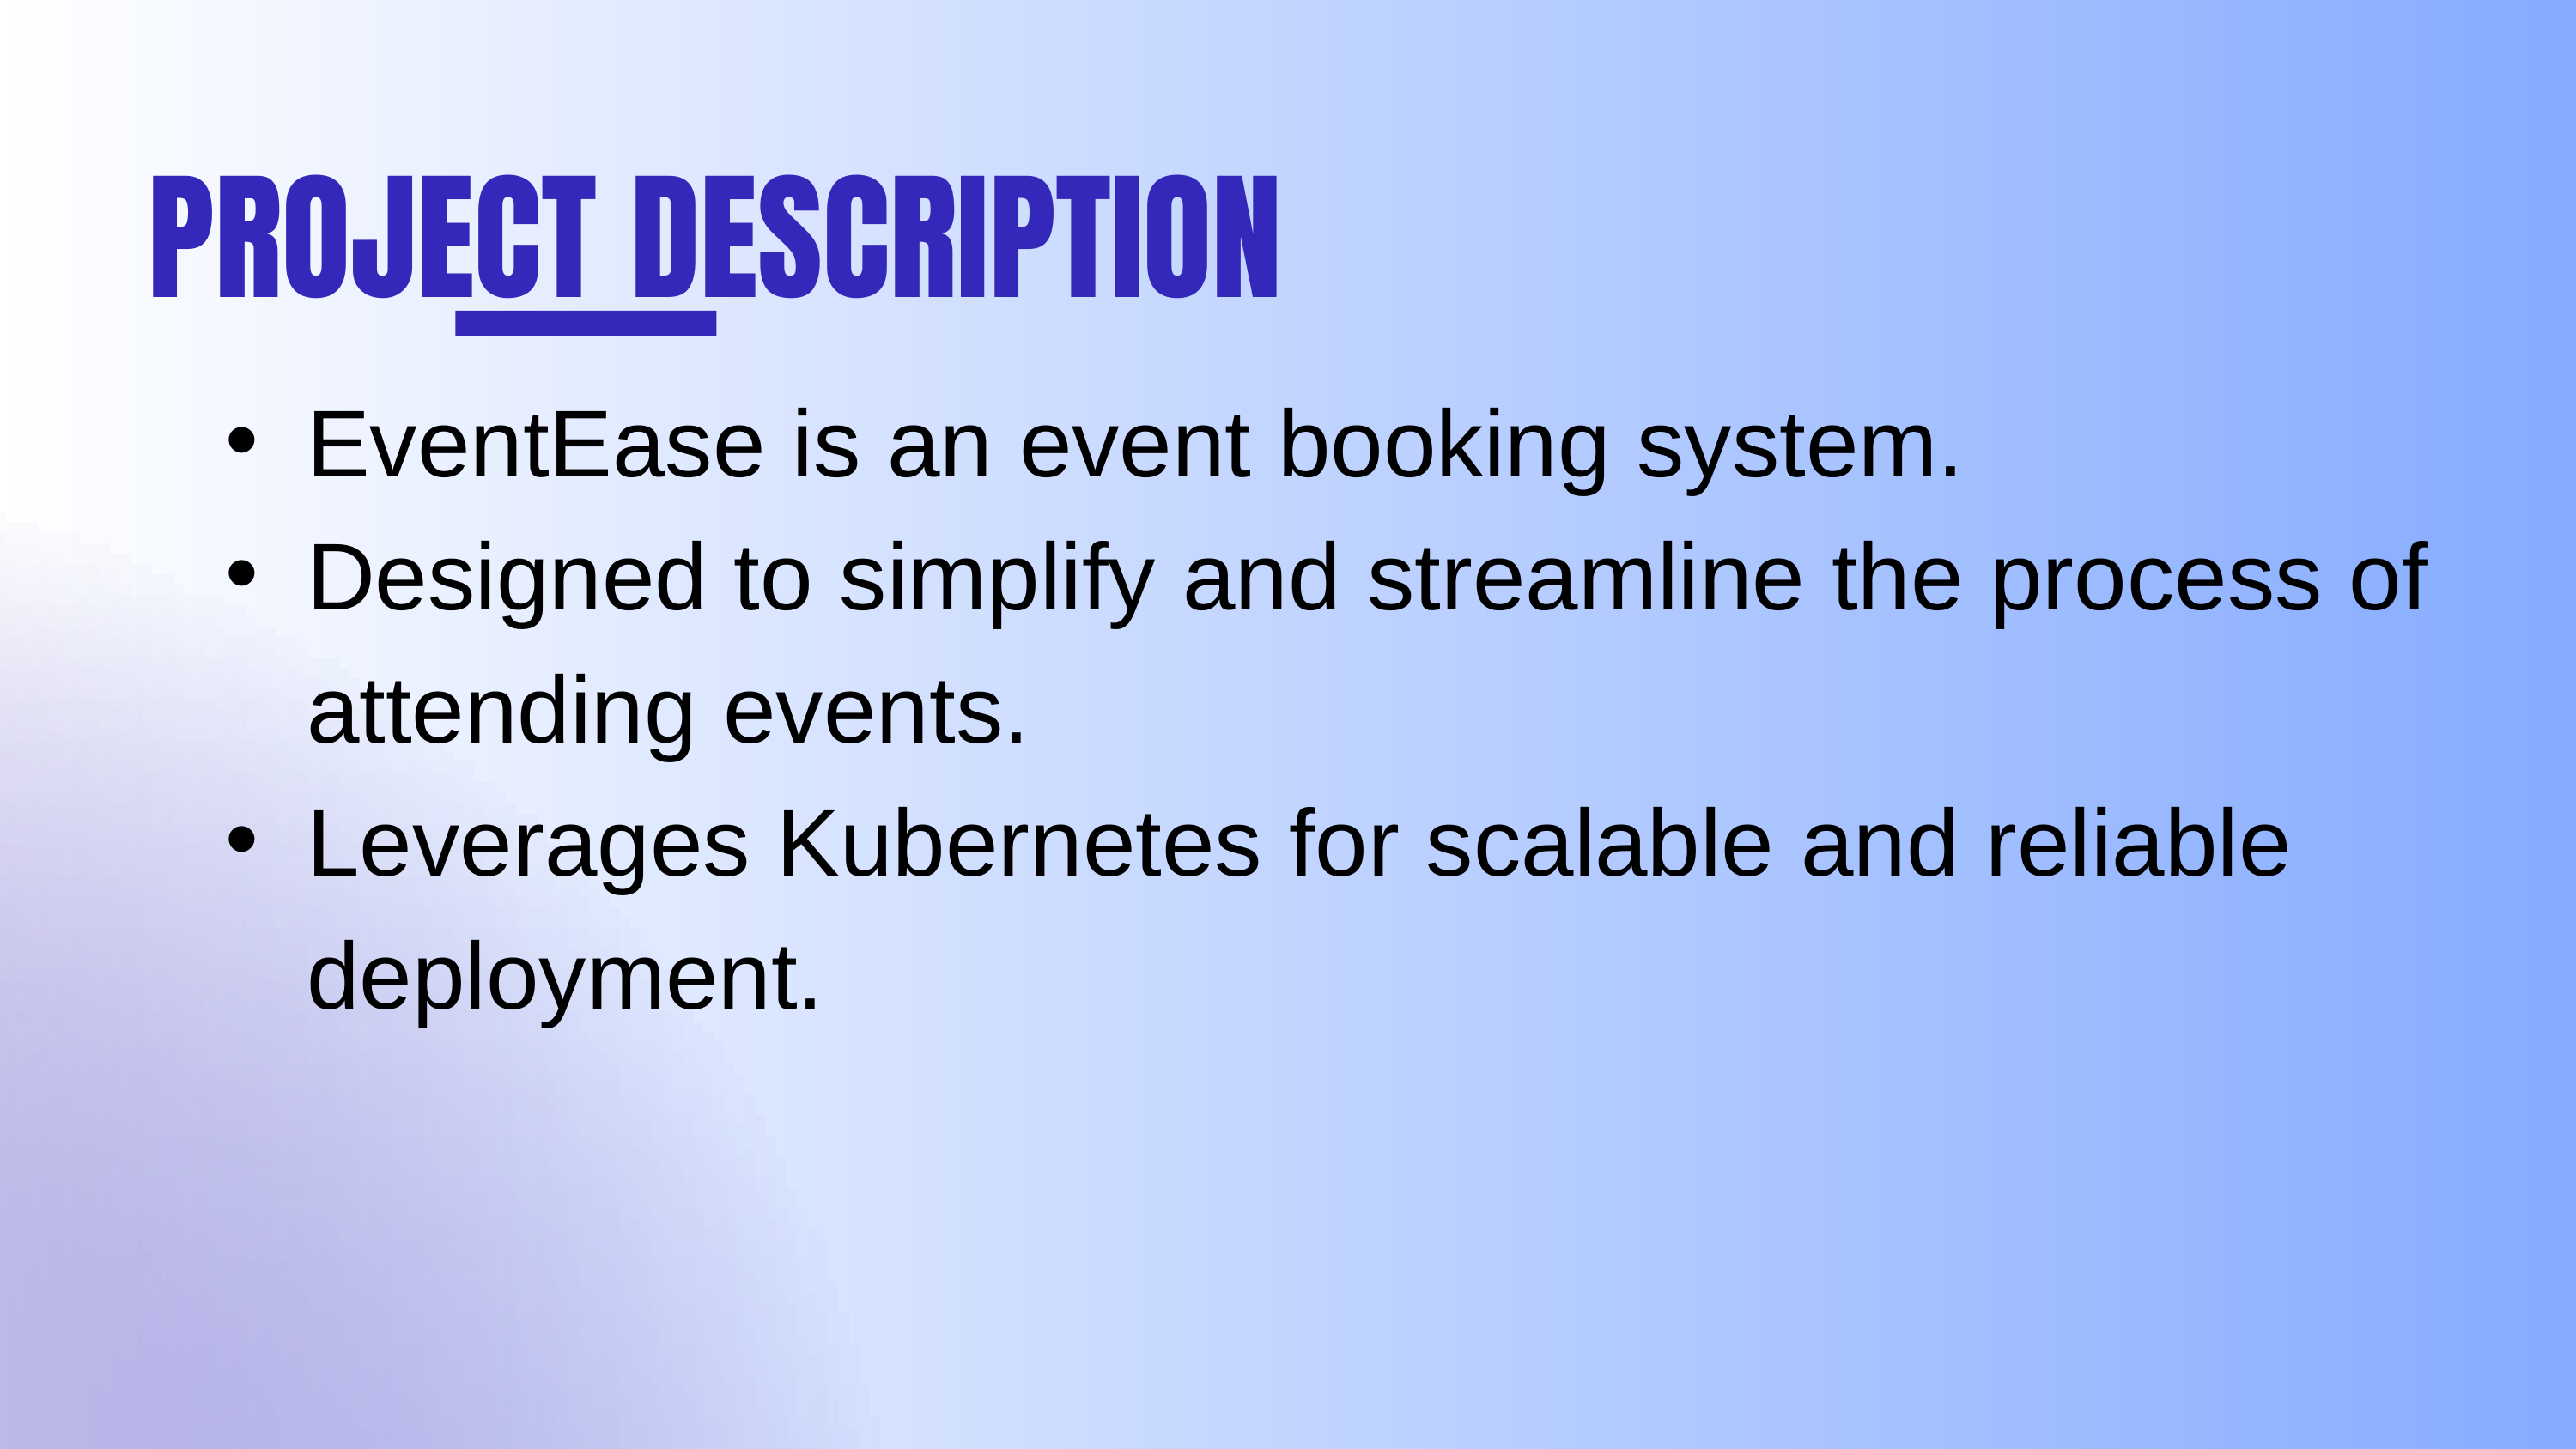

PROJECT DESCRIPTION

EventEase is an event booking system.
Designed to simplify and streamline the process of attending events.
Leverages Kubernetes for scalable and reliable deployment.